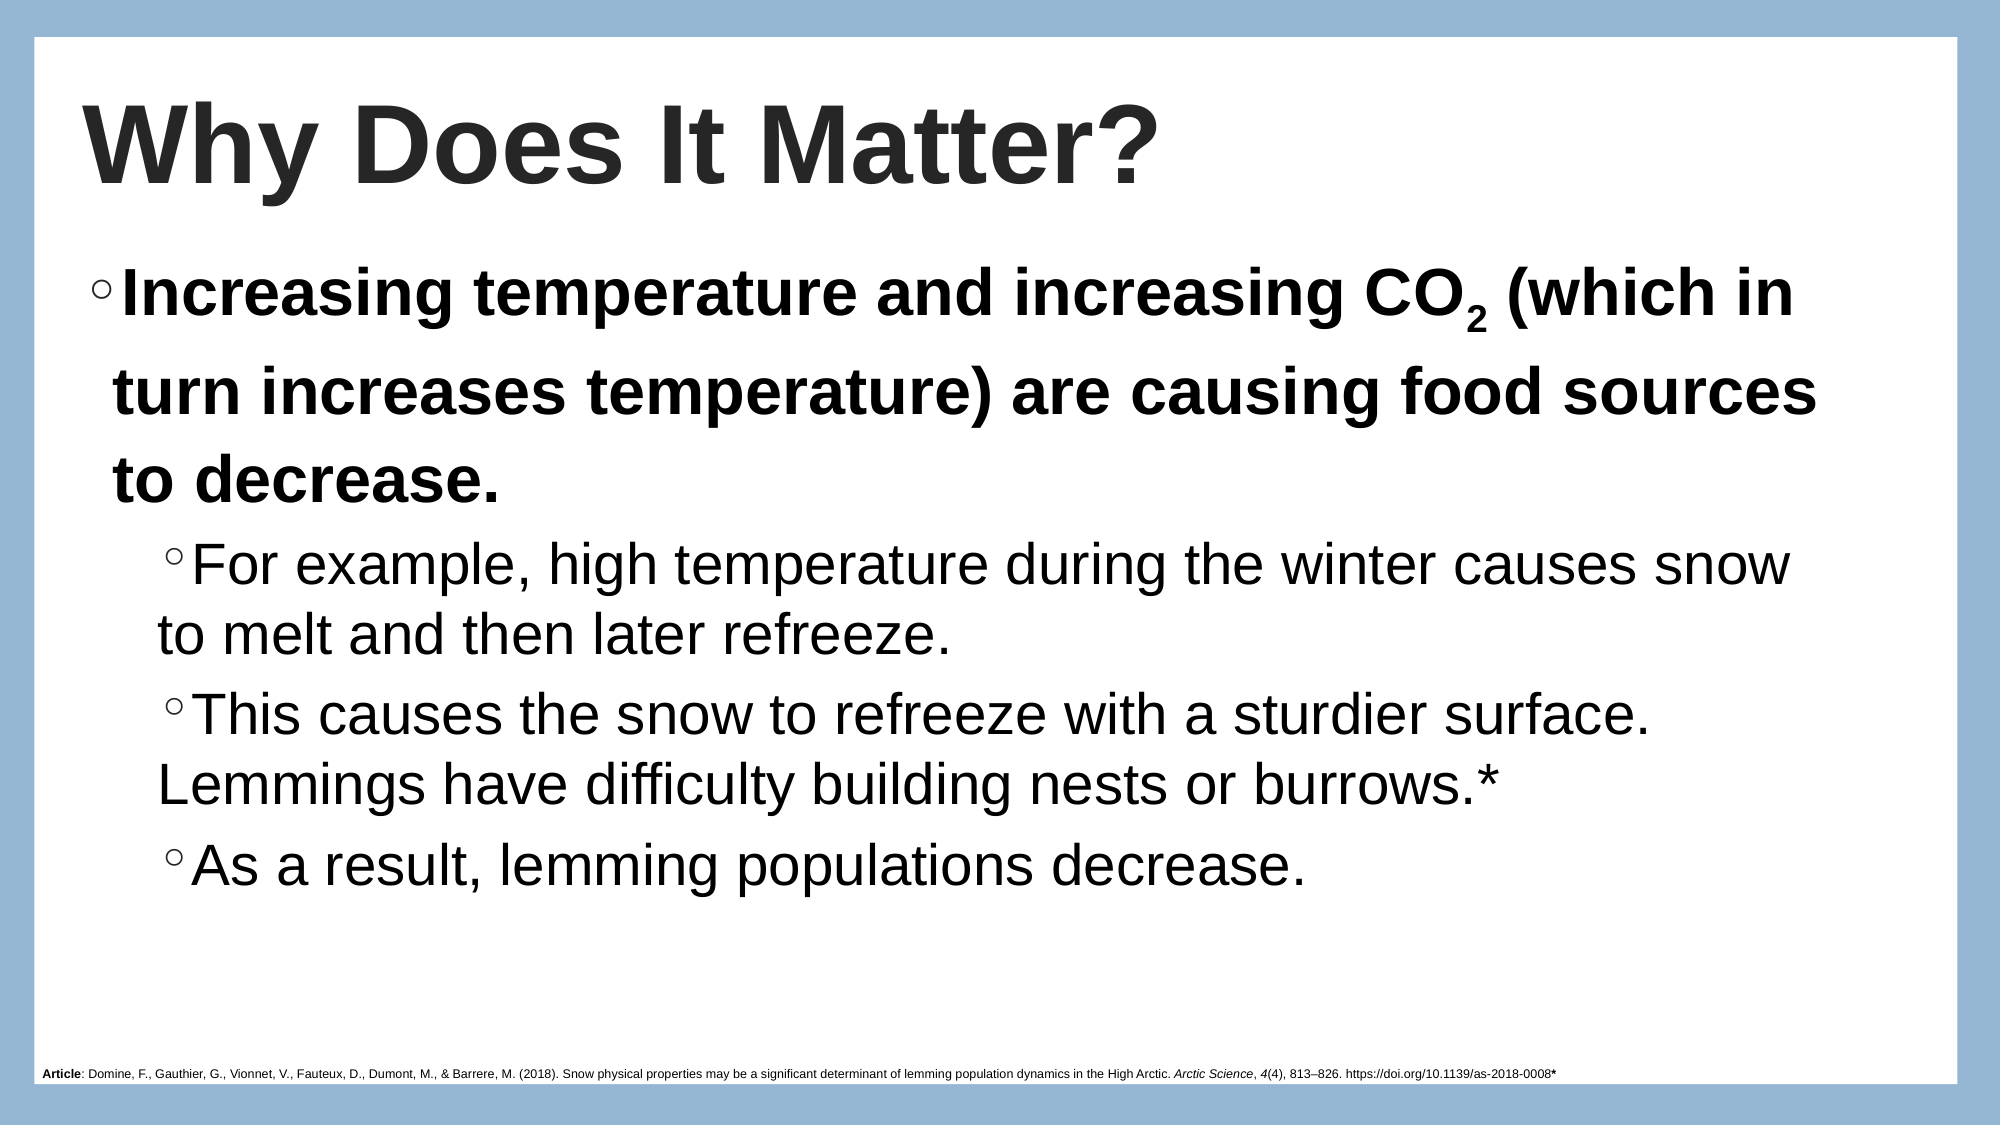

# Why Does It Matter?

Increasing temperature and increasing CO2 (which in turn increases temperature) are causing food sources to decrease.
For example, high temperature during the winter causes snow to melt and then later refreeze.
This causes the snow to refreeze with a sturdier surface. Lemmings have difficulty building nests or burrows.*
As a result, lemming populations decrease.
Article: Domine, F., Gauthier, G., Vionnet, V., Fauteux, D., Dumont, M., & Barrere, M. (2018). Snow physical properties may be a significant determinant of lemming population dynamics in the High Arctic. Arctic Science, 4(4), 813–826. https://doi.org/10.1139/as-2018-0008*